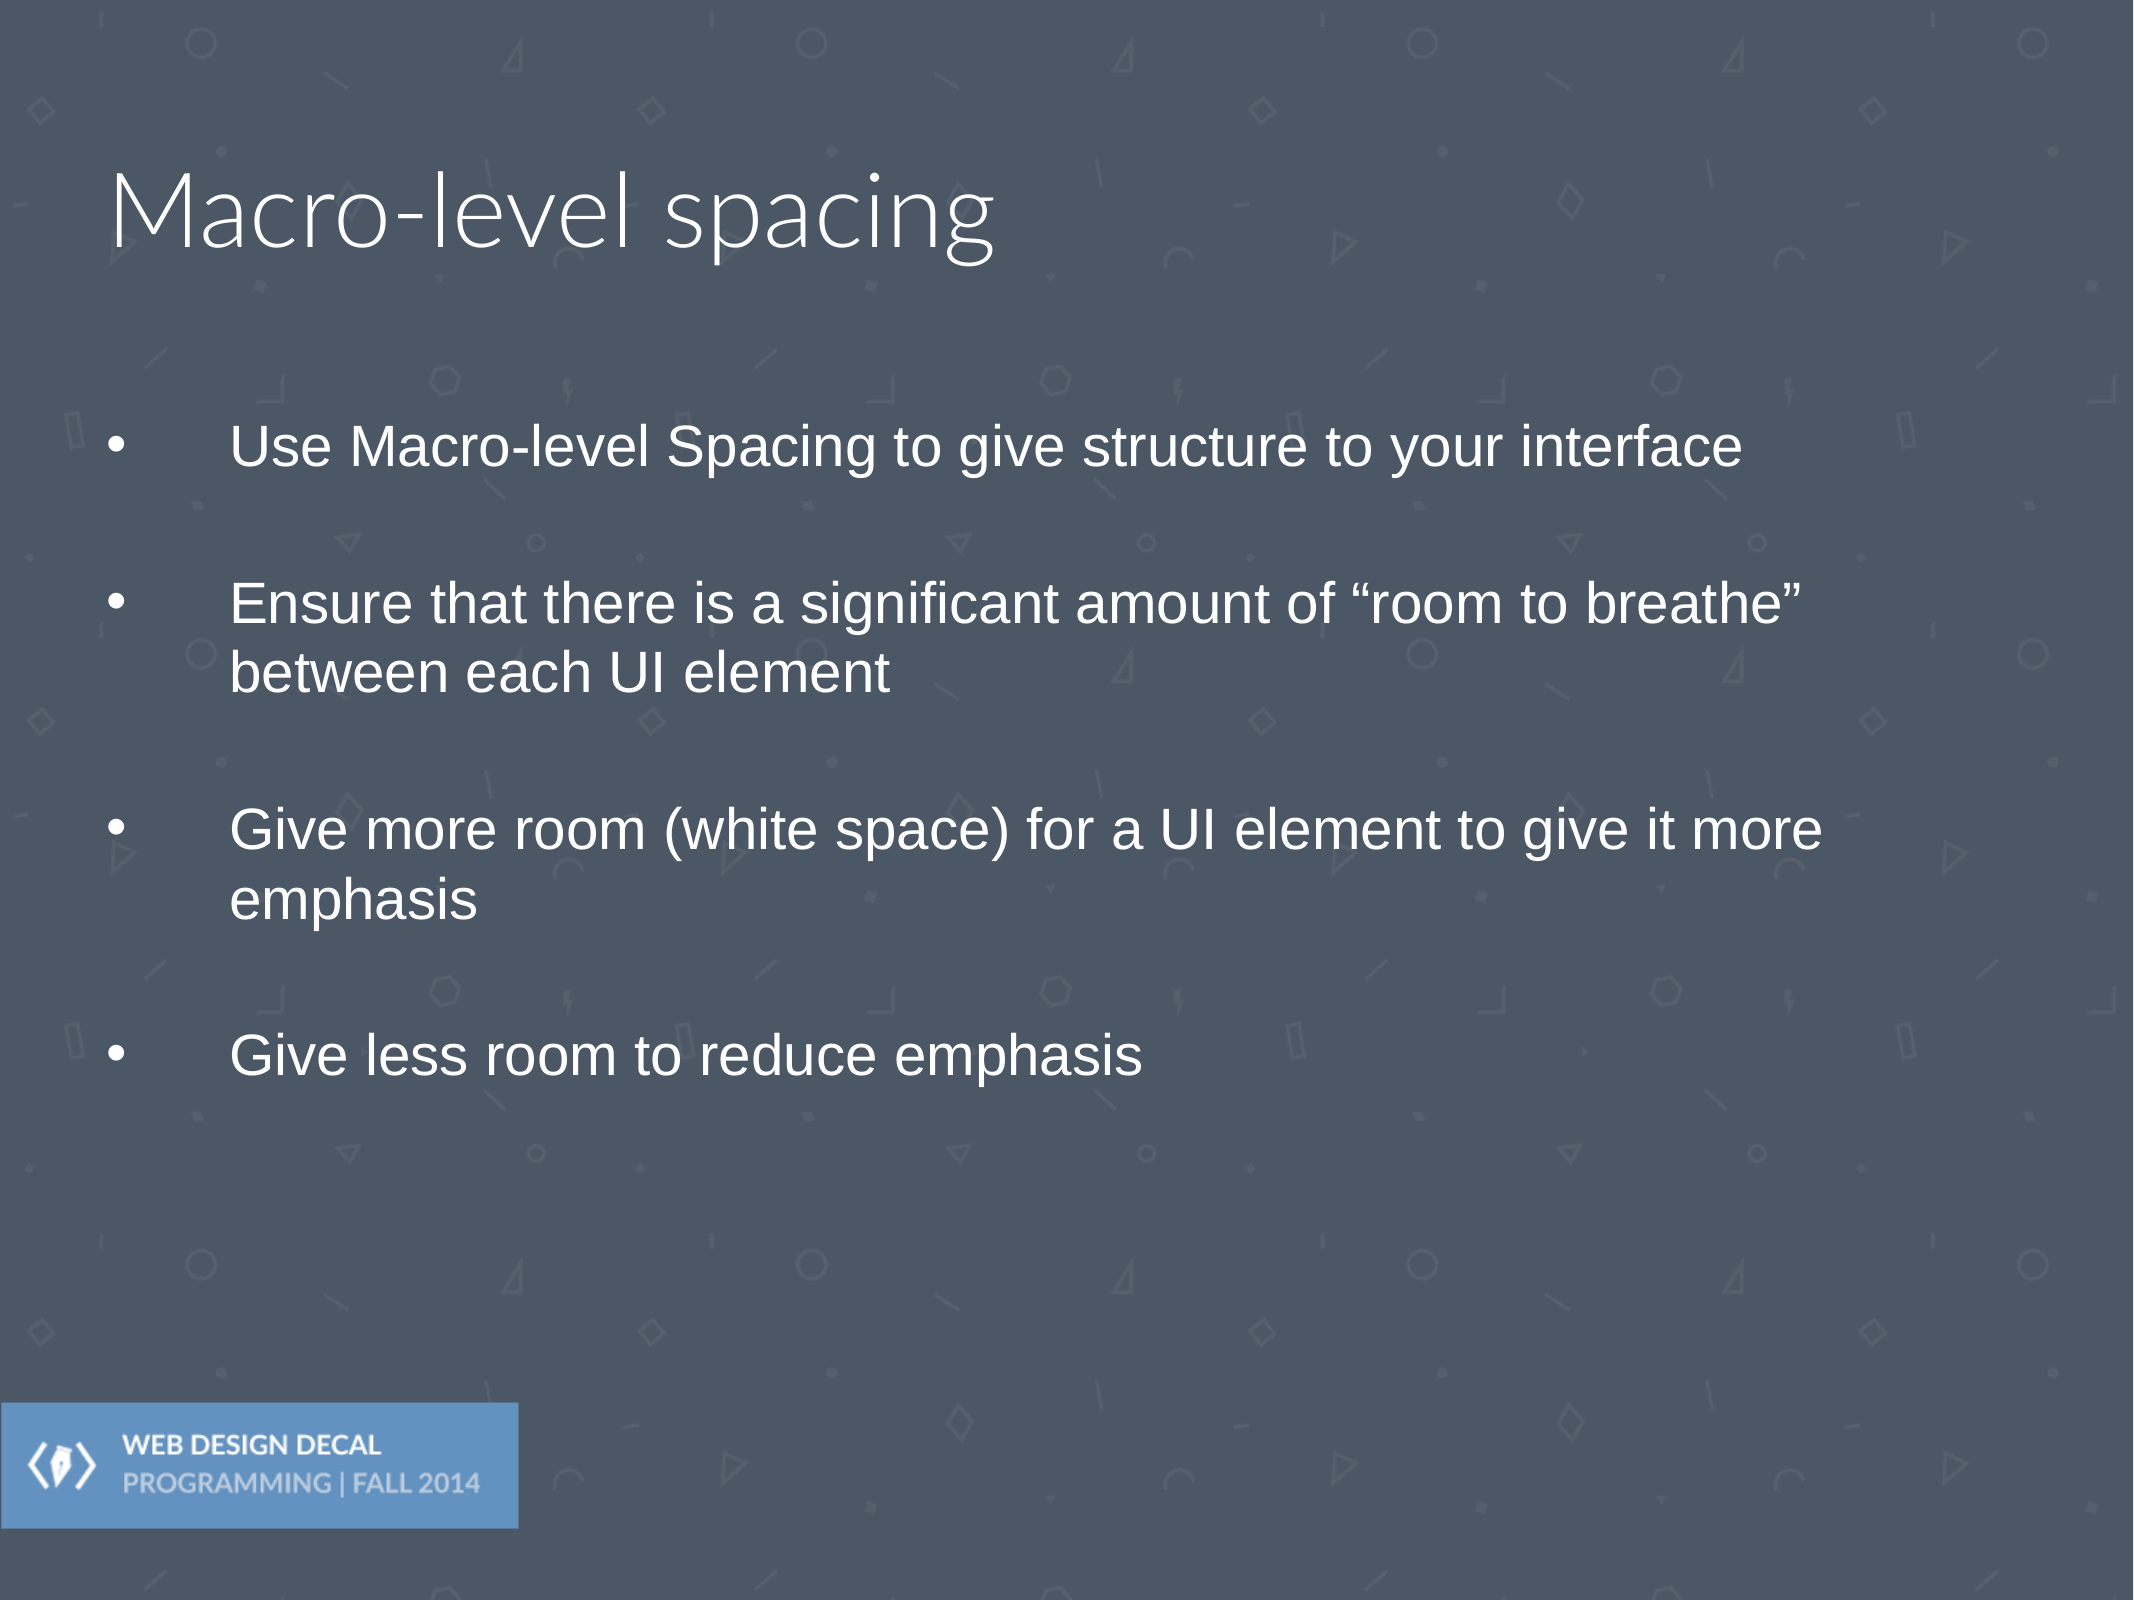

# Macro-level spacing
Use Macro-level Spacing to give structure to your interface

Ensure that there is a significant amount of “room to breathe” between each UI element

Give more room (white space) for a UI element to give it more emphasis

Give less room to reduce emphasis